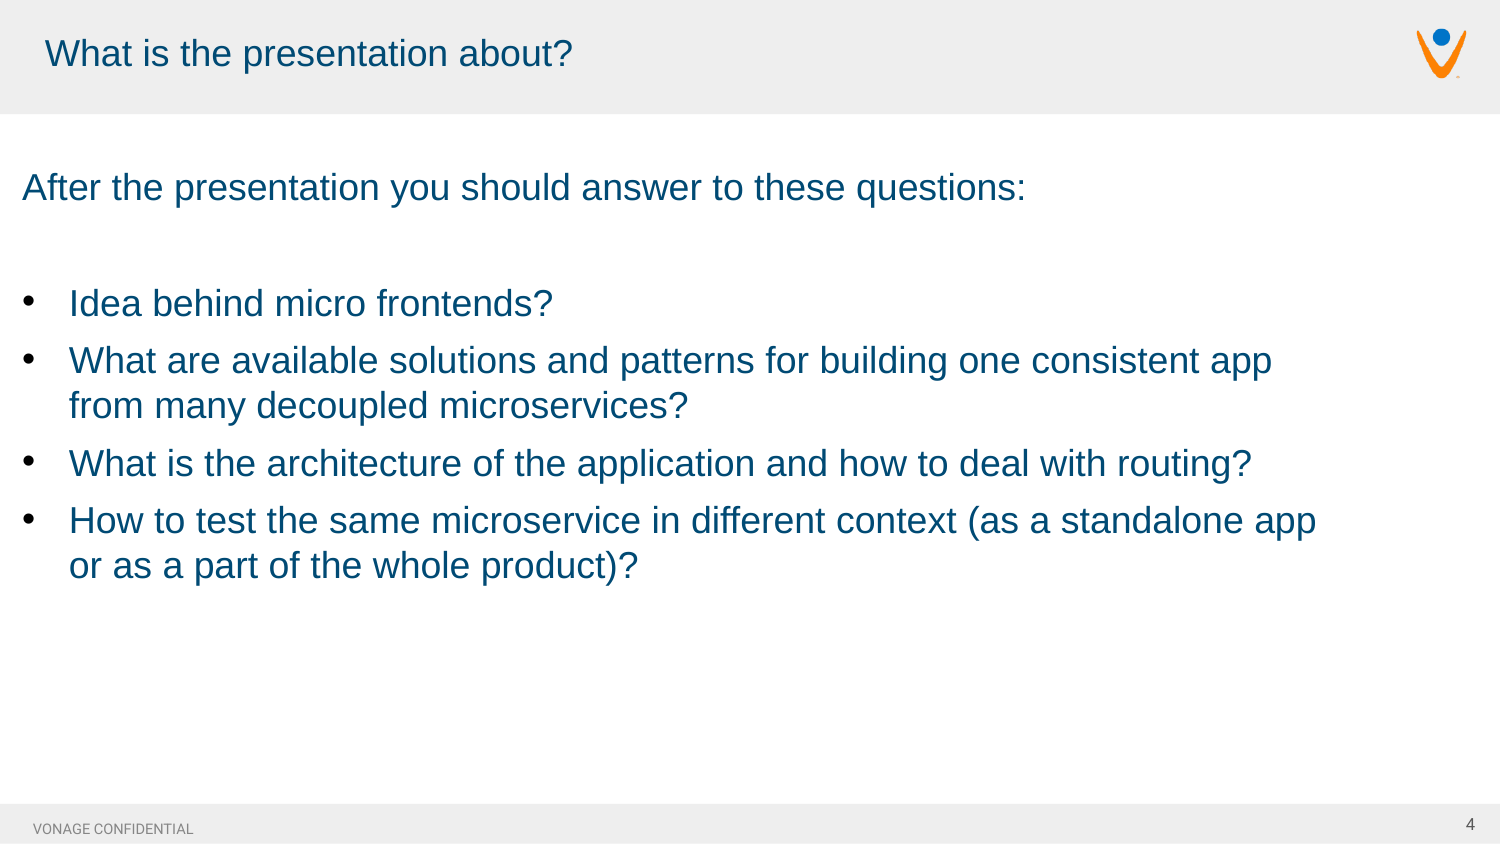

# What is the presentation about?

After the presentation you should answer to these questions:

Idea behind micro frontends?
What are available solutions and patterns for building one consistent app from many decoupled microservices?
What is the architecture of the application and how to deal with routing?
How to test the same microservice in different context (as a standalone app or as a part of the whole product)?